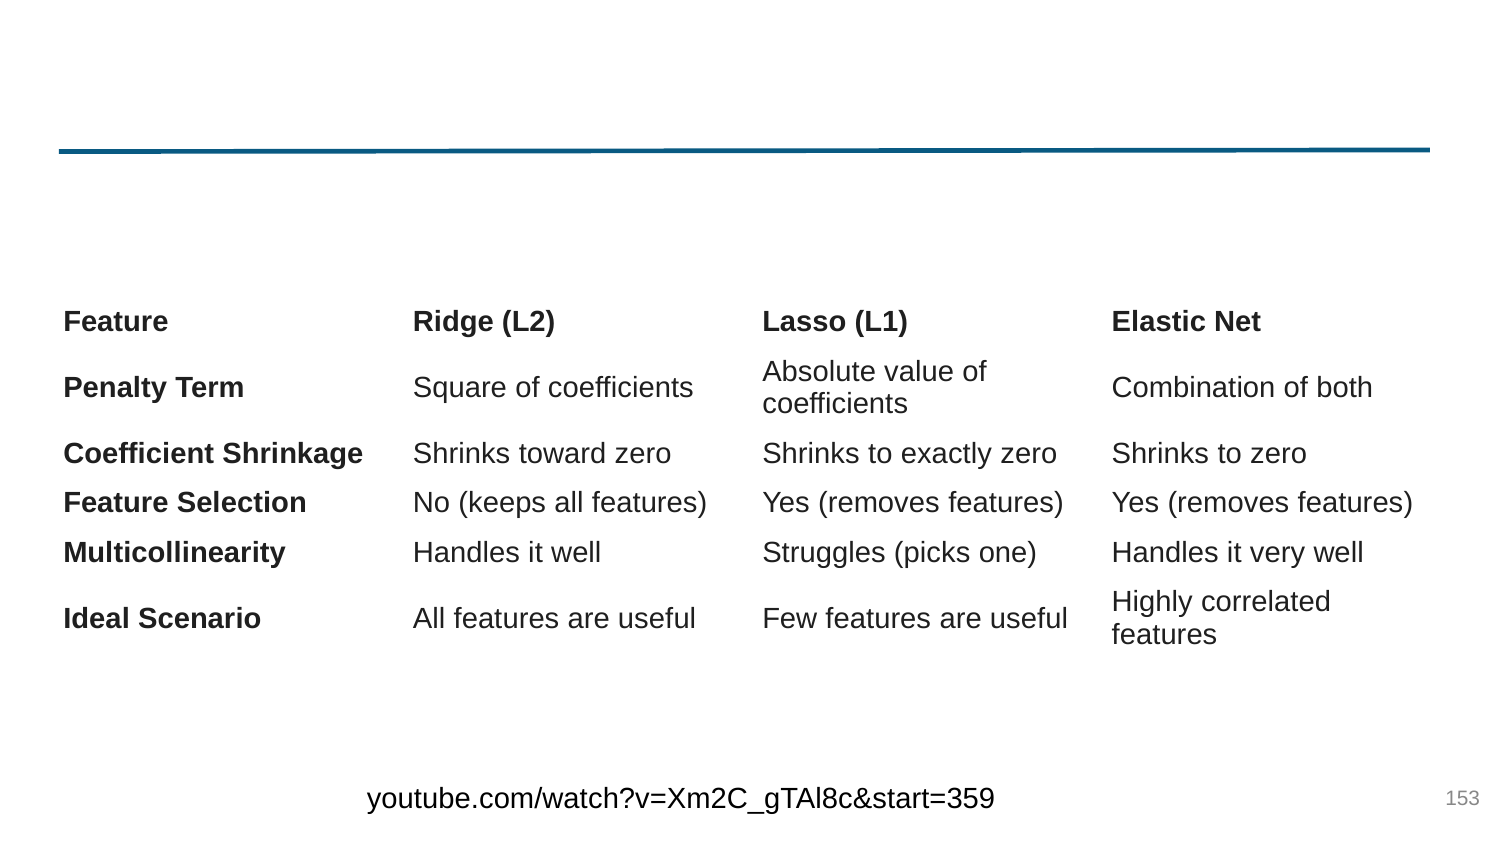

#

| Feature | Ridge (L2) | Lasso (L1) | Elastic Net |
| --- | --- | --- | --- |
| Penalty Term | Square of coefficients | Absolute value of coefficients | Combination of both |
| Coefficient Shrinkage | Shrinks toward zero | Shrinks to exactly zero | Shrinks to zero |
| Feature Selection | No (keeps all features) | Yes (removes features) | Yes (removes features) |
| Multicollinearity | Handles it well | Struggles (picks one) | Handles it very well |
| Ideal Scenario | All features are useful | Few features are useful | Highly correlated features |
153
youtube.com/watch?v=Xm2C_gTAl8c&start=359